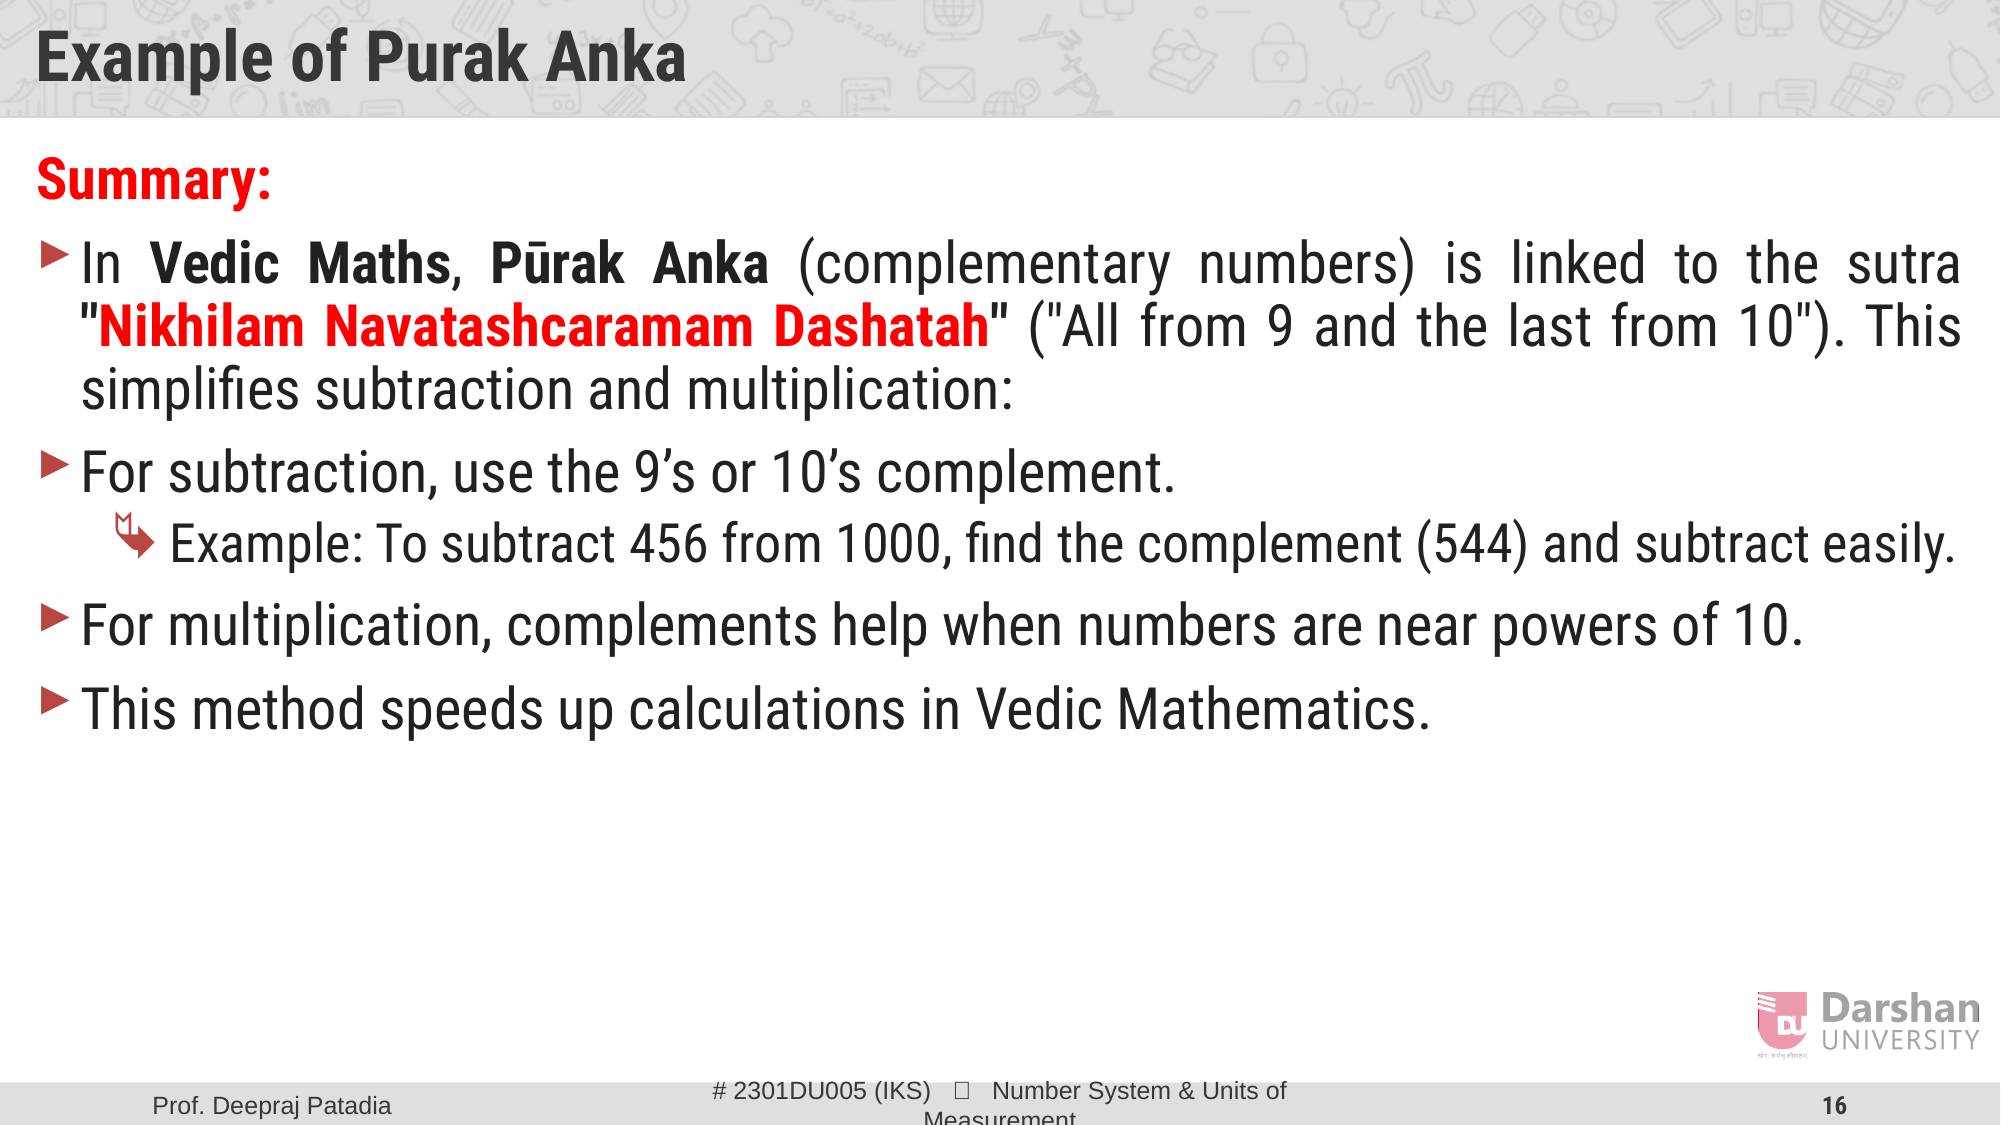

# Example of Purak Anka
Summary:
In Vedic Maths, Pūrak Anka (complementary numbers) is linked to the sutra "Nikhilam Navatashcaramam Dashatah" ("All from 9 and the last from 10"). This simplifies subtraction and multiplication:
For subtraction, use the 9’s or 10’s complement.
Example: To subtract 456 from 1000, find the complement (544) and subtract easily.
For multiplication, complements help when numbers are near powers of 10.
This method speeds up calculations in Vedic Mathematics.